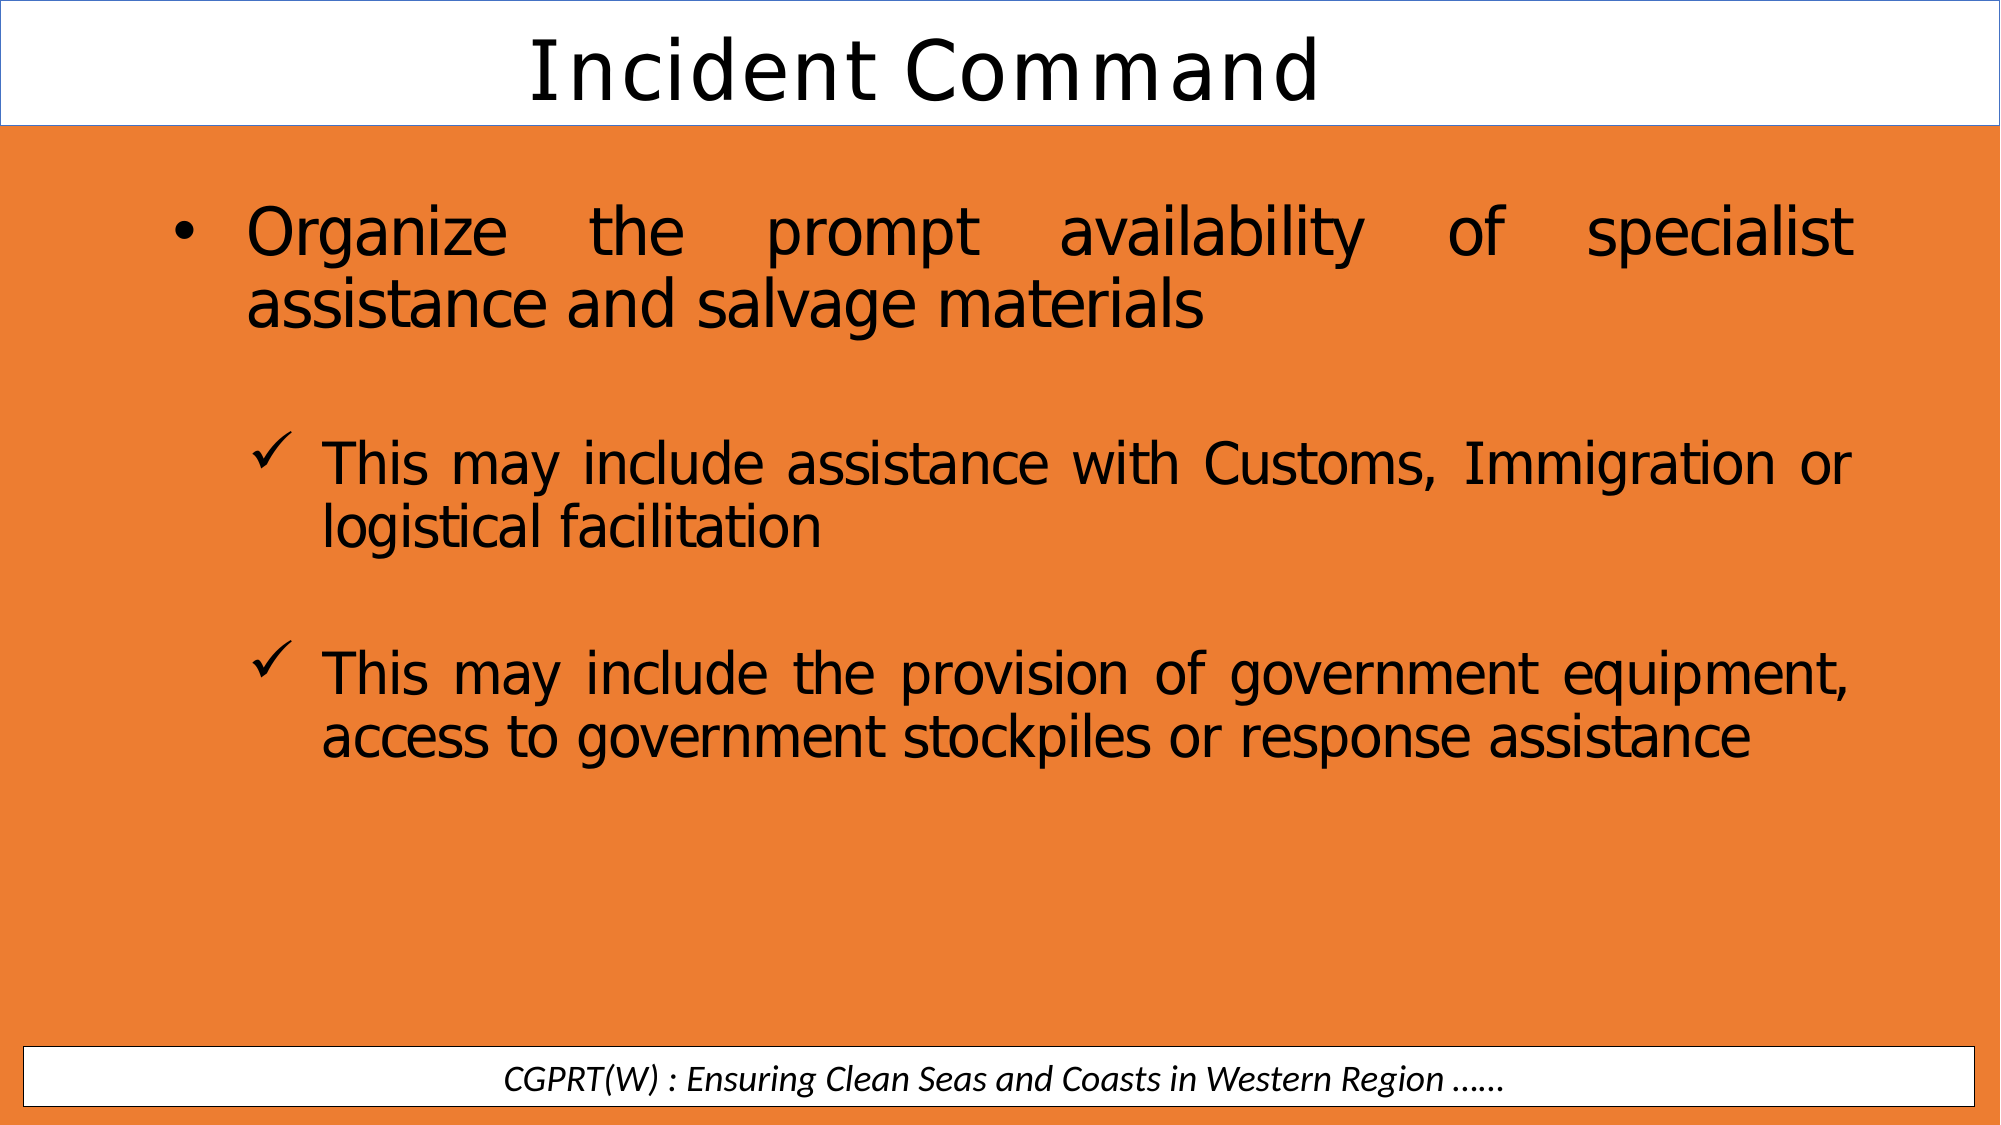

Incident Command
Organize the prompt availability of specialist assistance and salvage materials

This may include assistance with Customs, Immigration or logistical facilitation

This may include the provision of government equipment, access to government stockpiles or response assistance

 CGPRT(W) : Ensuring Clean Seas and Coasts in Western Region ……